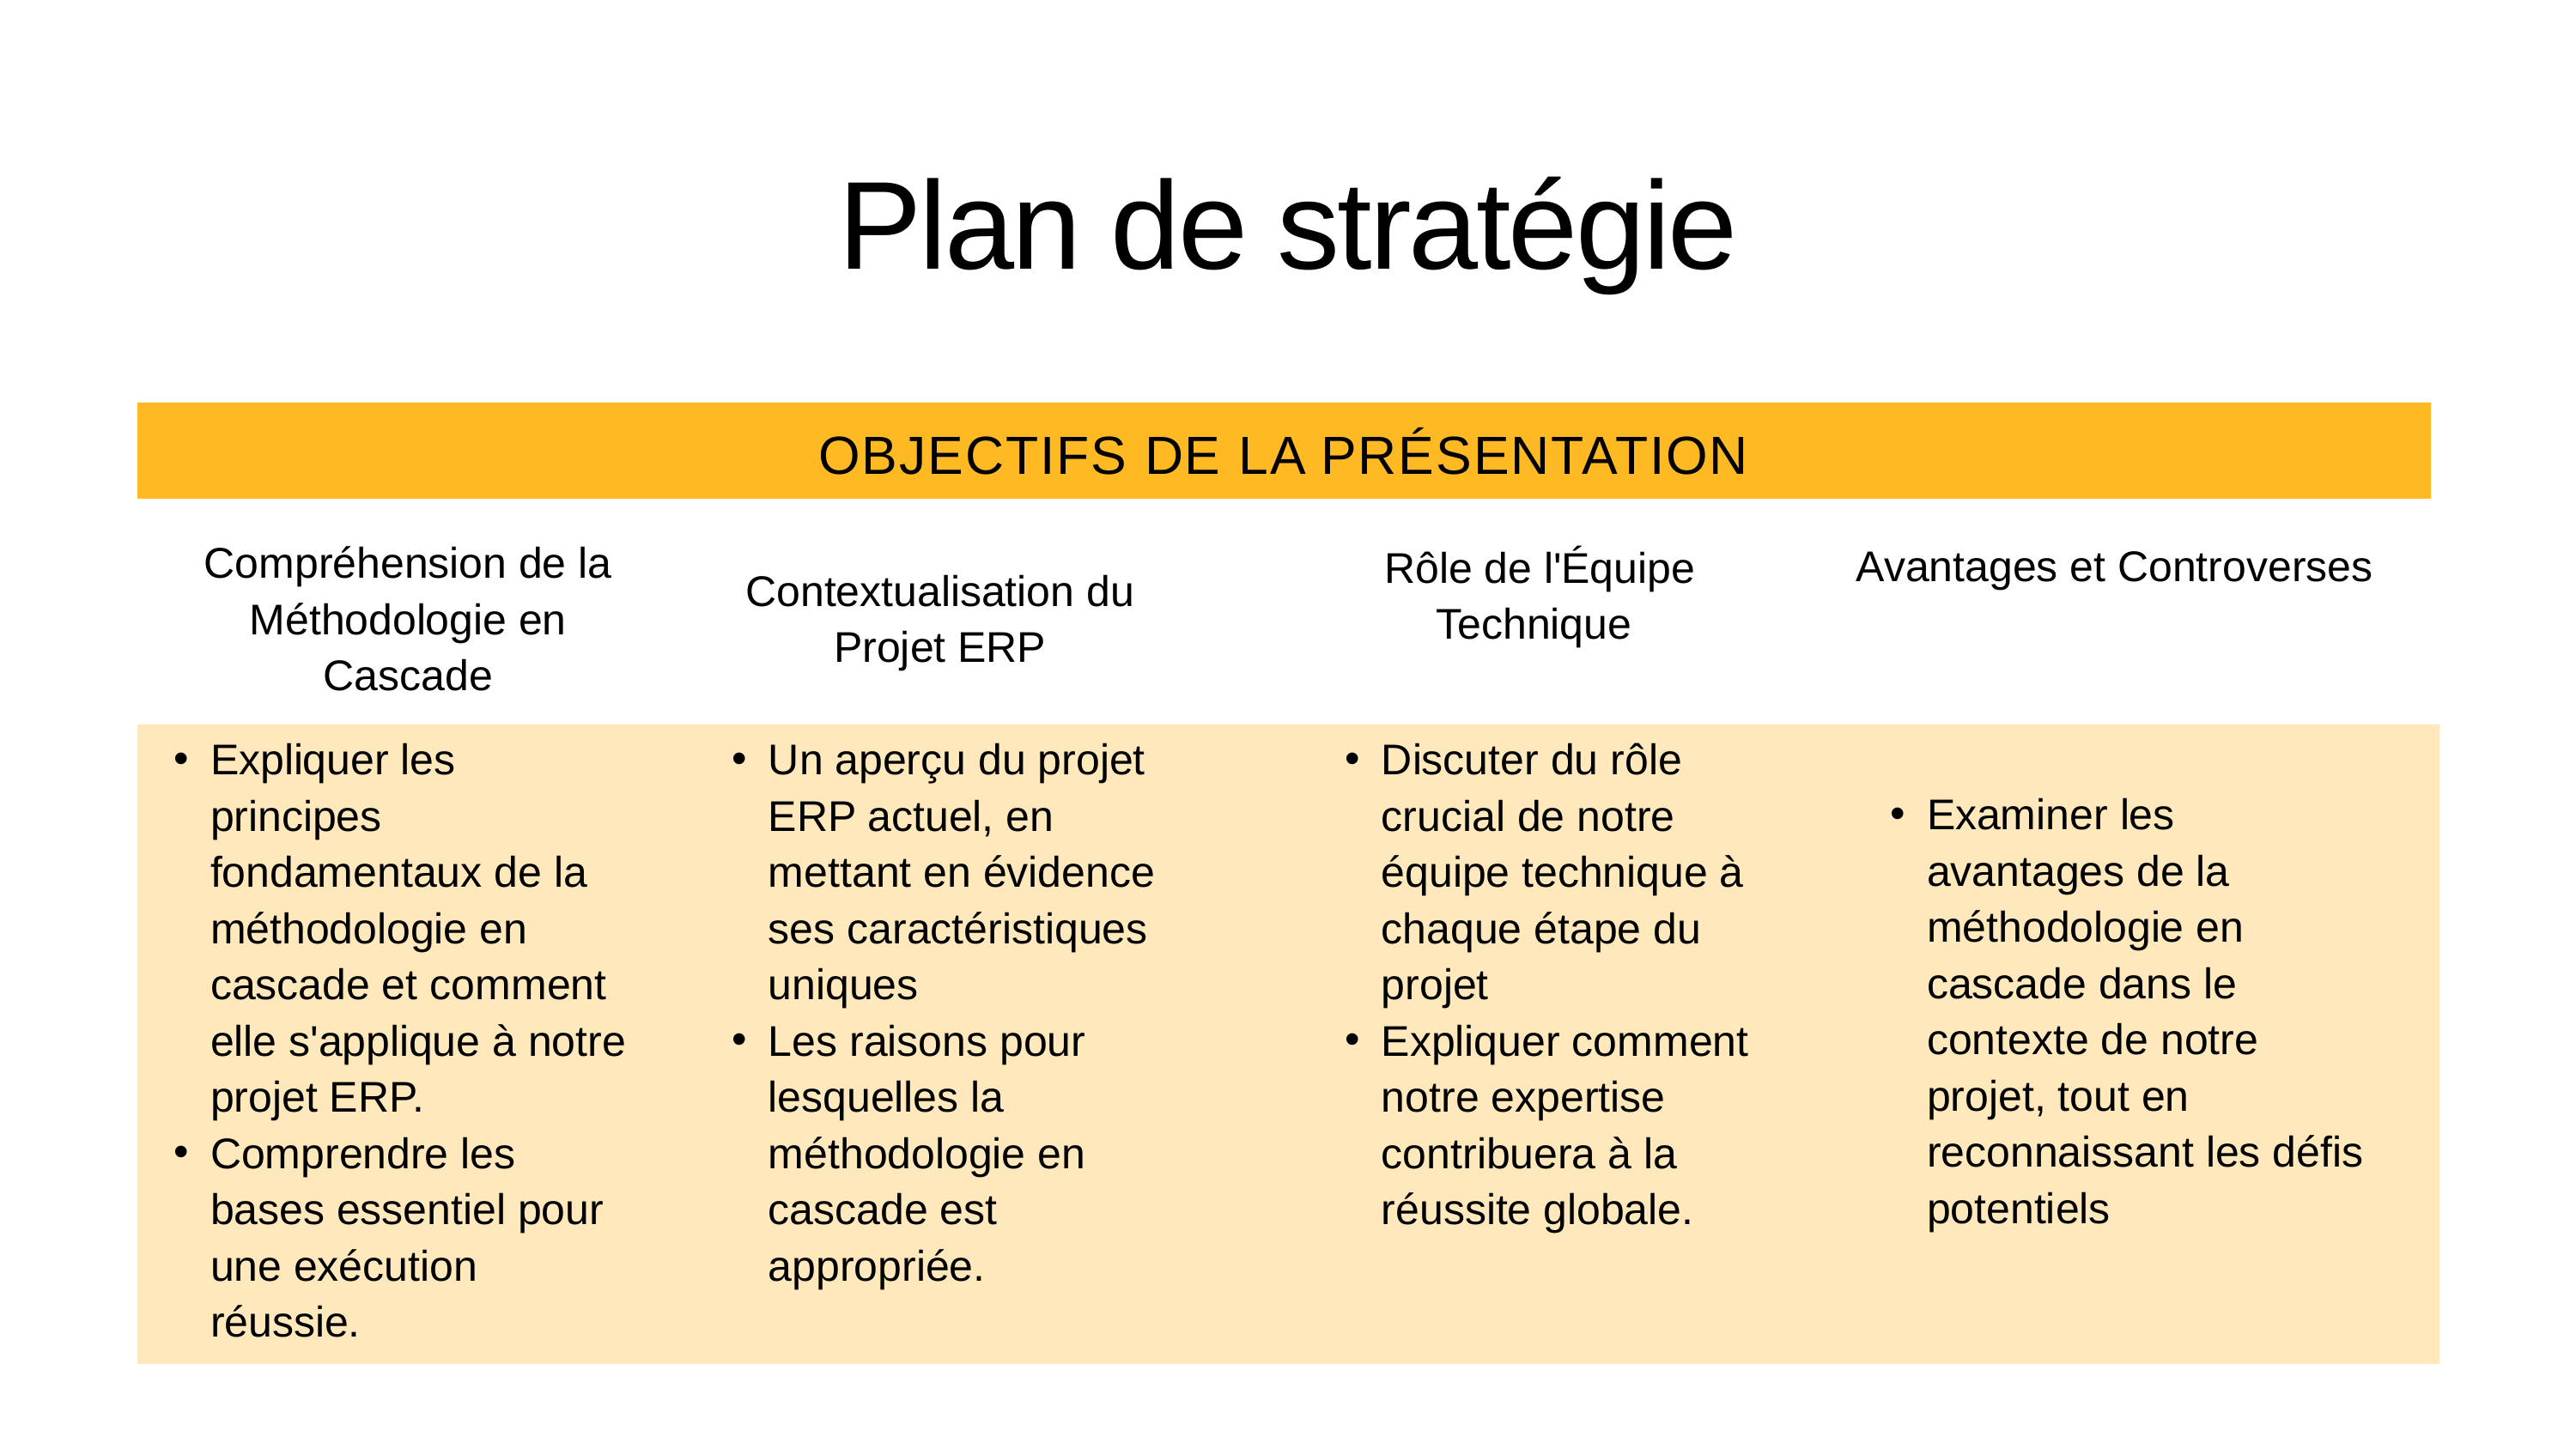

Plan de stratégie

OBJECTIFS DE LA PRÉSENTATION
Compréhension de la Méthodologie en Cascade
Avantages et Controverses
Rôle de l'Équipe Technique
Contextualisation du Projet ERP

Expliquer les principes fondamentaux de la méthodologie en cascade et comment elle s'applique à notre projet ERP.
Comprendre les bases essentiel pour une exécution réussie.
Un aperçu du projet ERP actuel, en mettant en évidence ses caractéristiques uniques
Les raisons pour lesquelles la méthodologie en cascade est appropriée.
Discuter du rôle crucial de notre équipe technique à chaque étape du projet
Expliquer comment notre expertise contribuera à la réussite globale.
Examiner les avantages de la méthodologie en cascade dans le contexte de notre projet, tout en reconnaissant les défis potentiels